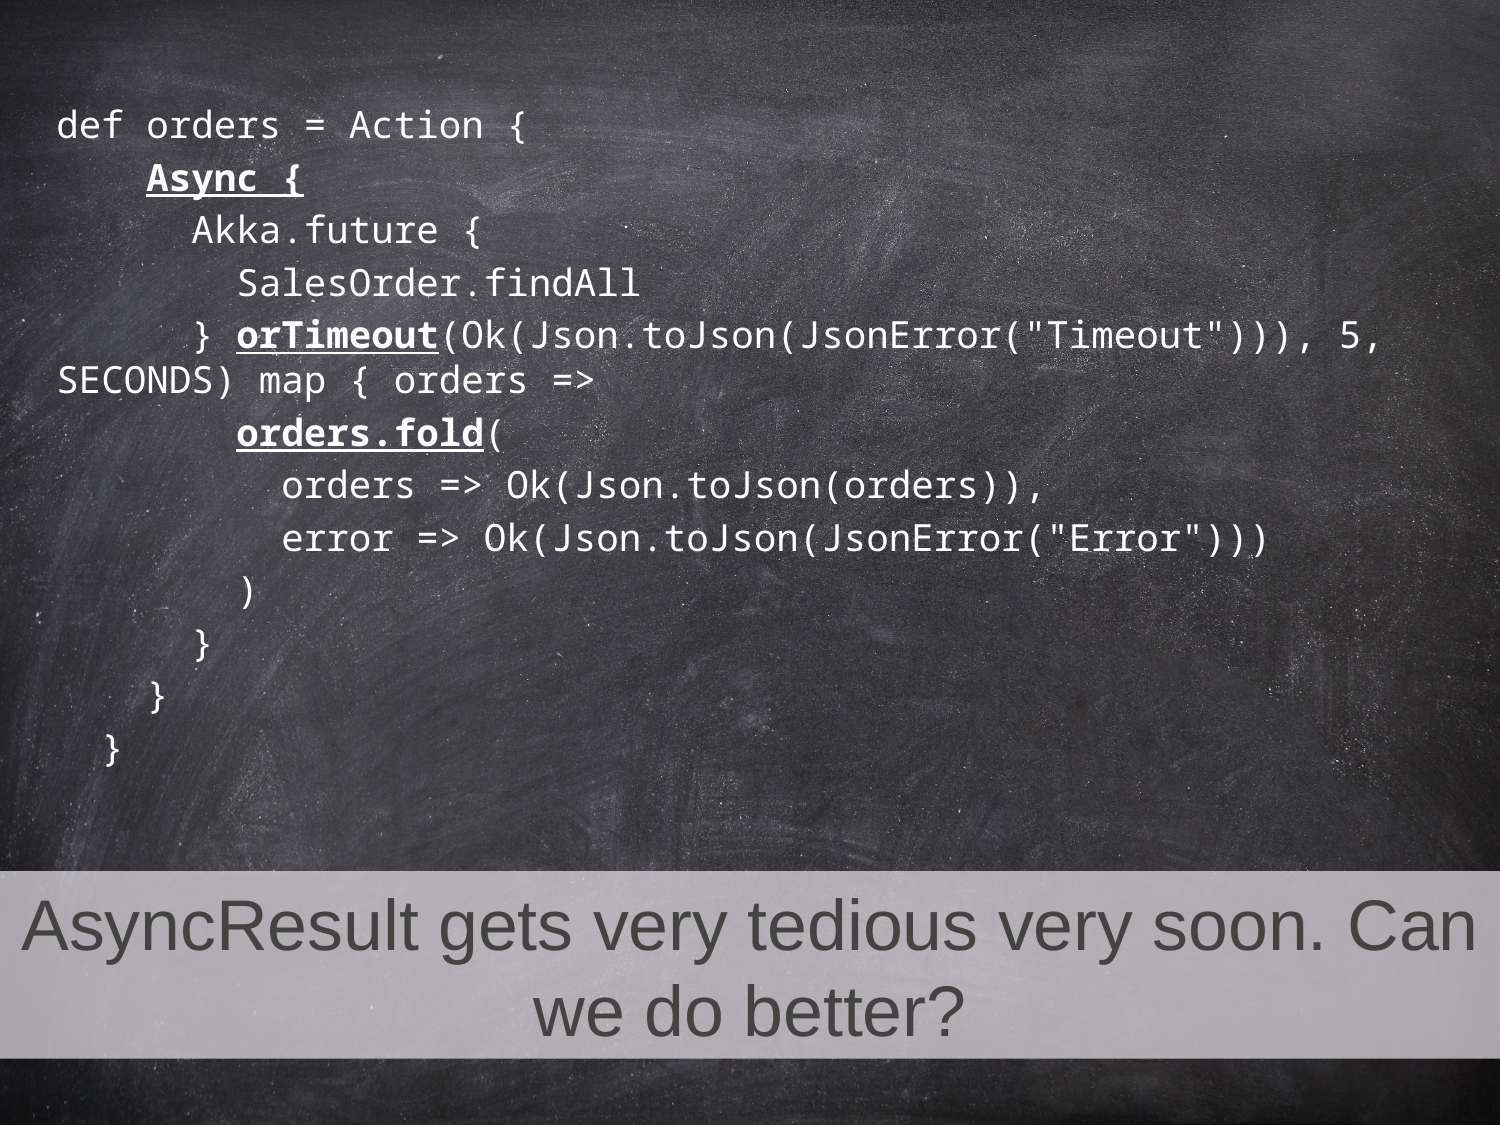

def orders = Action {
    Async {
      Akka.future {
        SalesOrder.findAll
      } orTimeout(Ok(Json.toJson(JsonError("Timeout"))), 5, SECONDS) map { orders =>
        orders.fold(
          orders => Ok(Json.toJson(orders)),
          error => Ok(Json.toJson(JsonError("Error")))
        )
      }
    }
  }
# AsyncResult gets very tedious very soon. Can we do better?